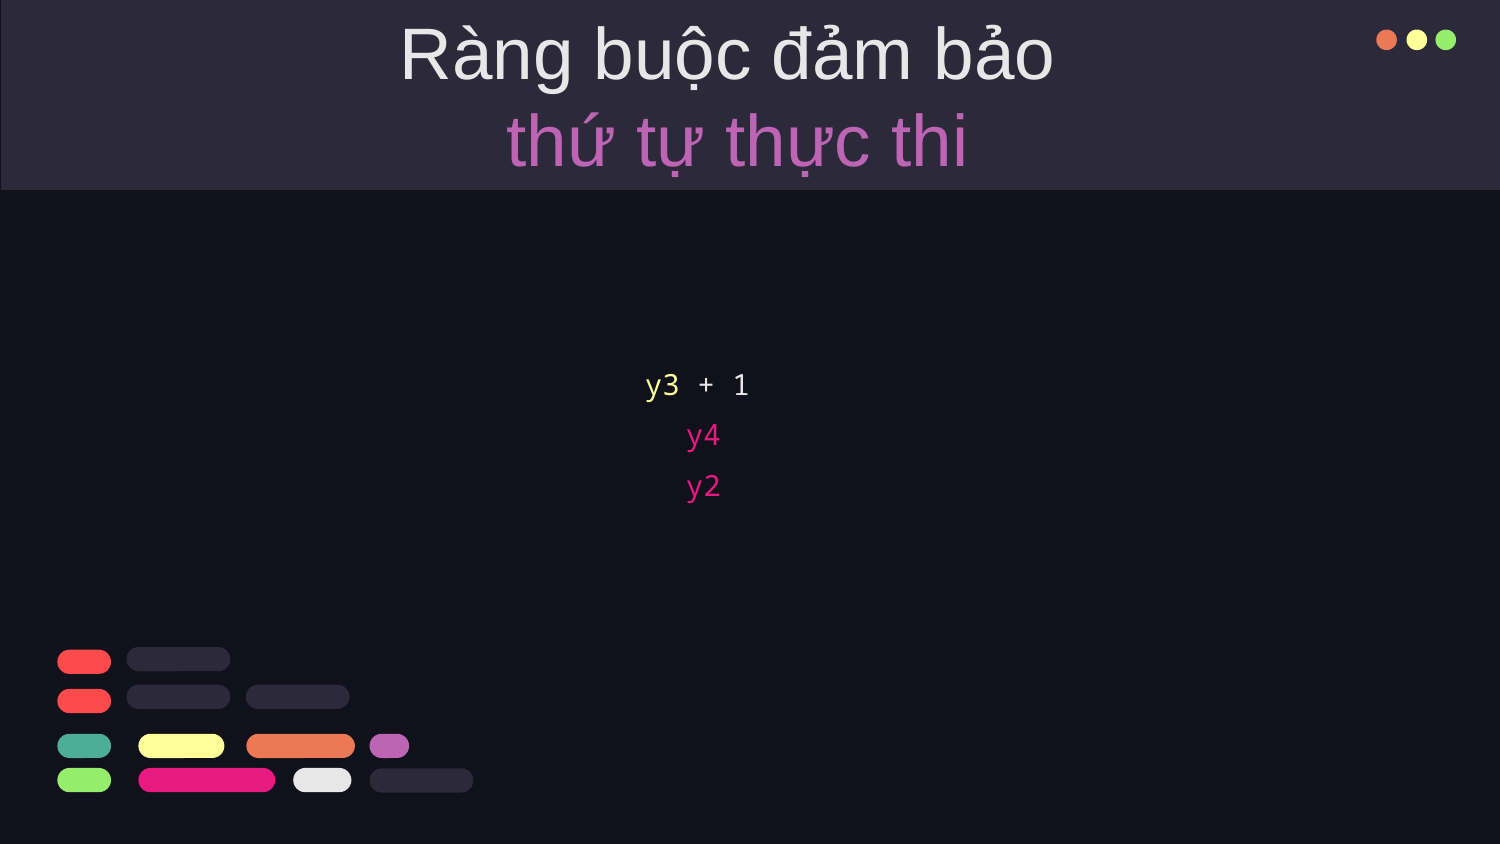

# Ràng buộc đảm bảo thứ tự thực thi
y3 + 1
y4
y2